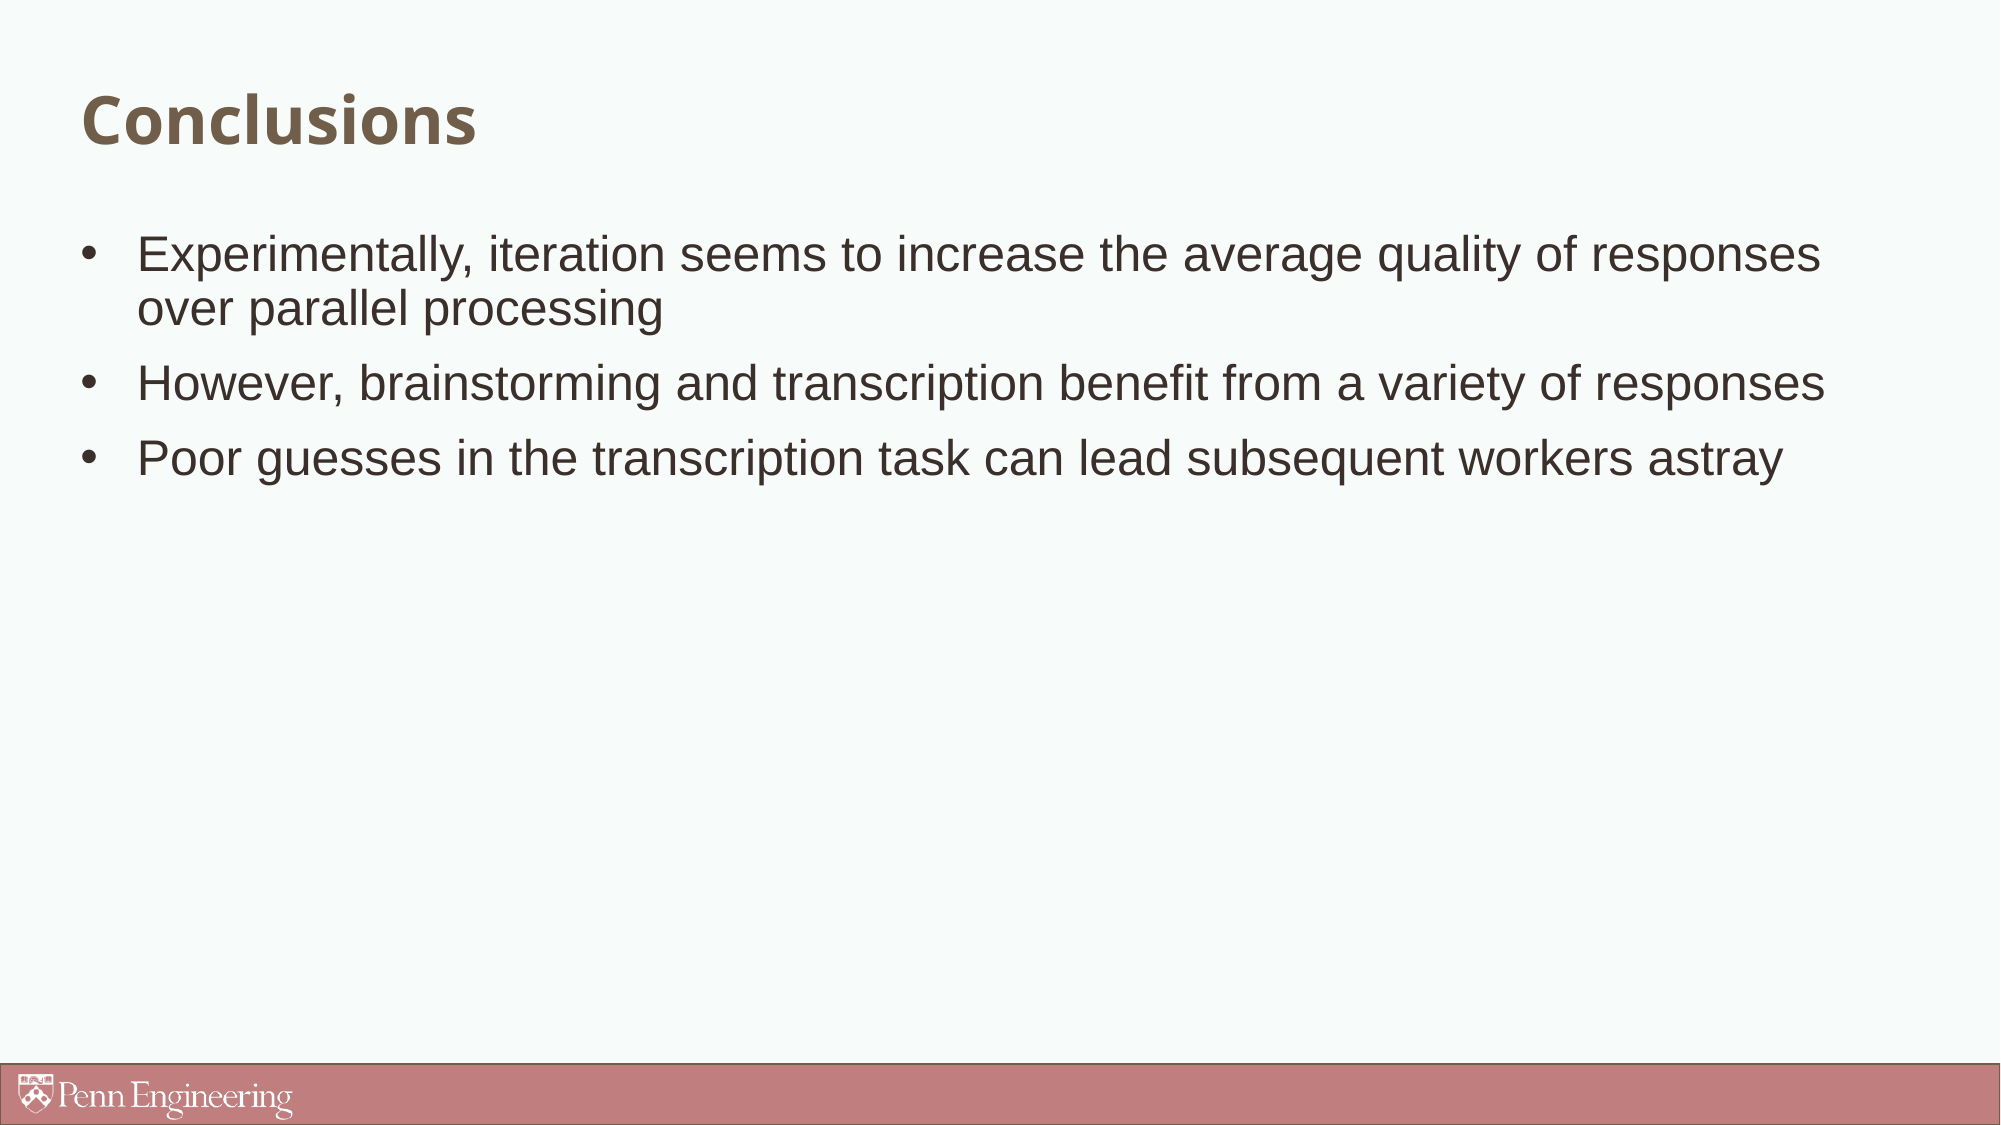

# Conclusions
Experimentally, iteration seems to increase the average quality of responses over parallel processing
However, brainstorming and transcription benefit from a variety of responses
Poor guesses in the transcription task can lead subsequent workers astray